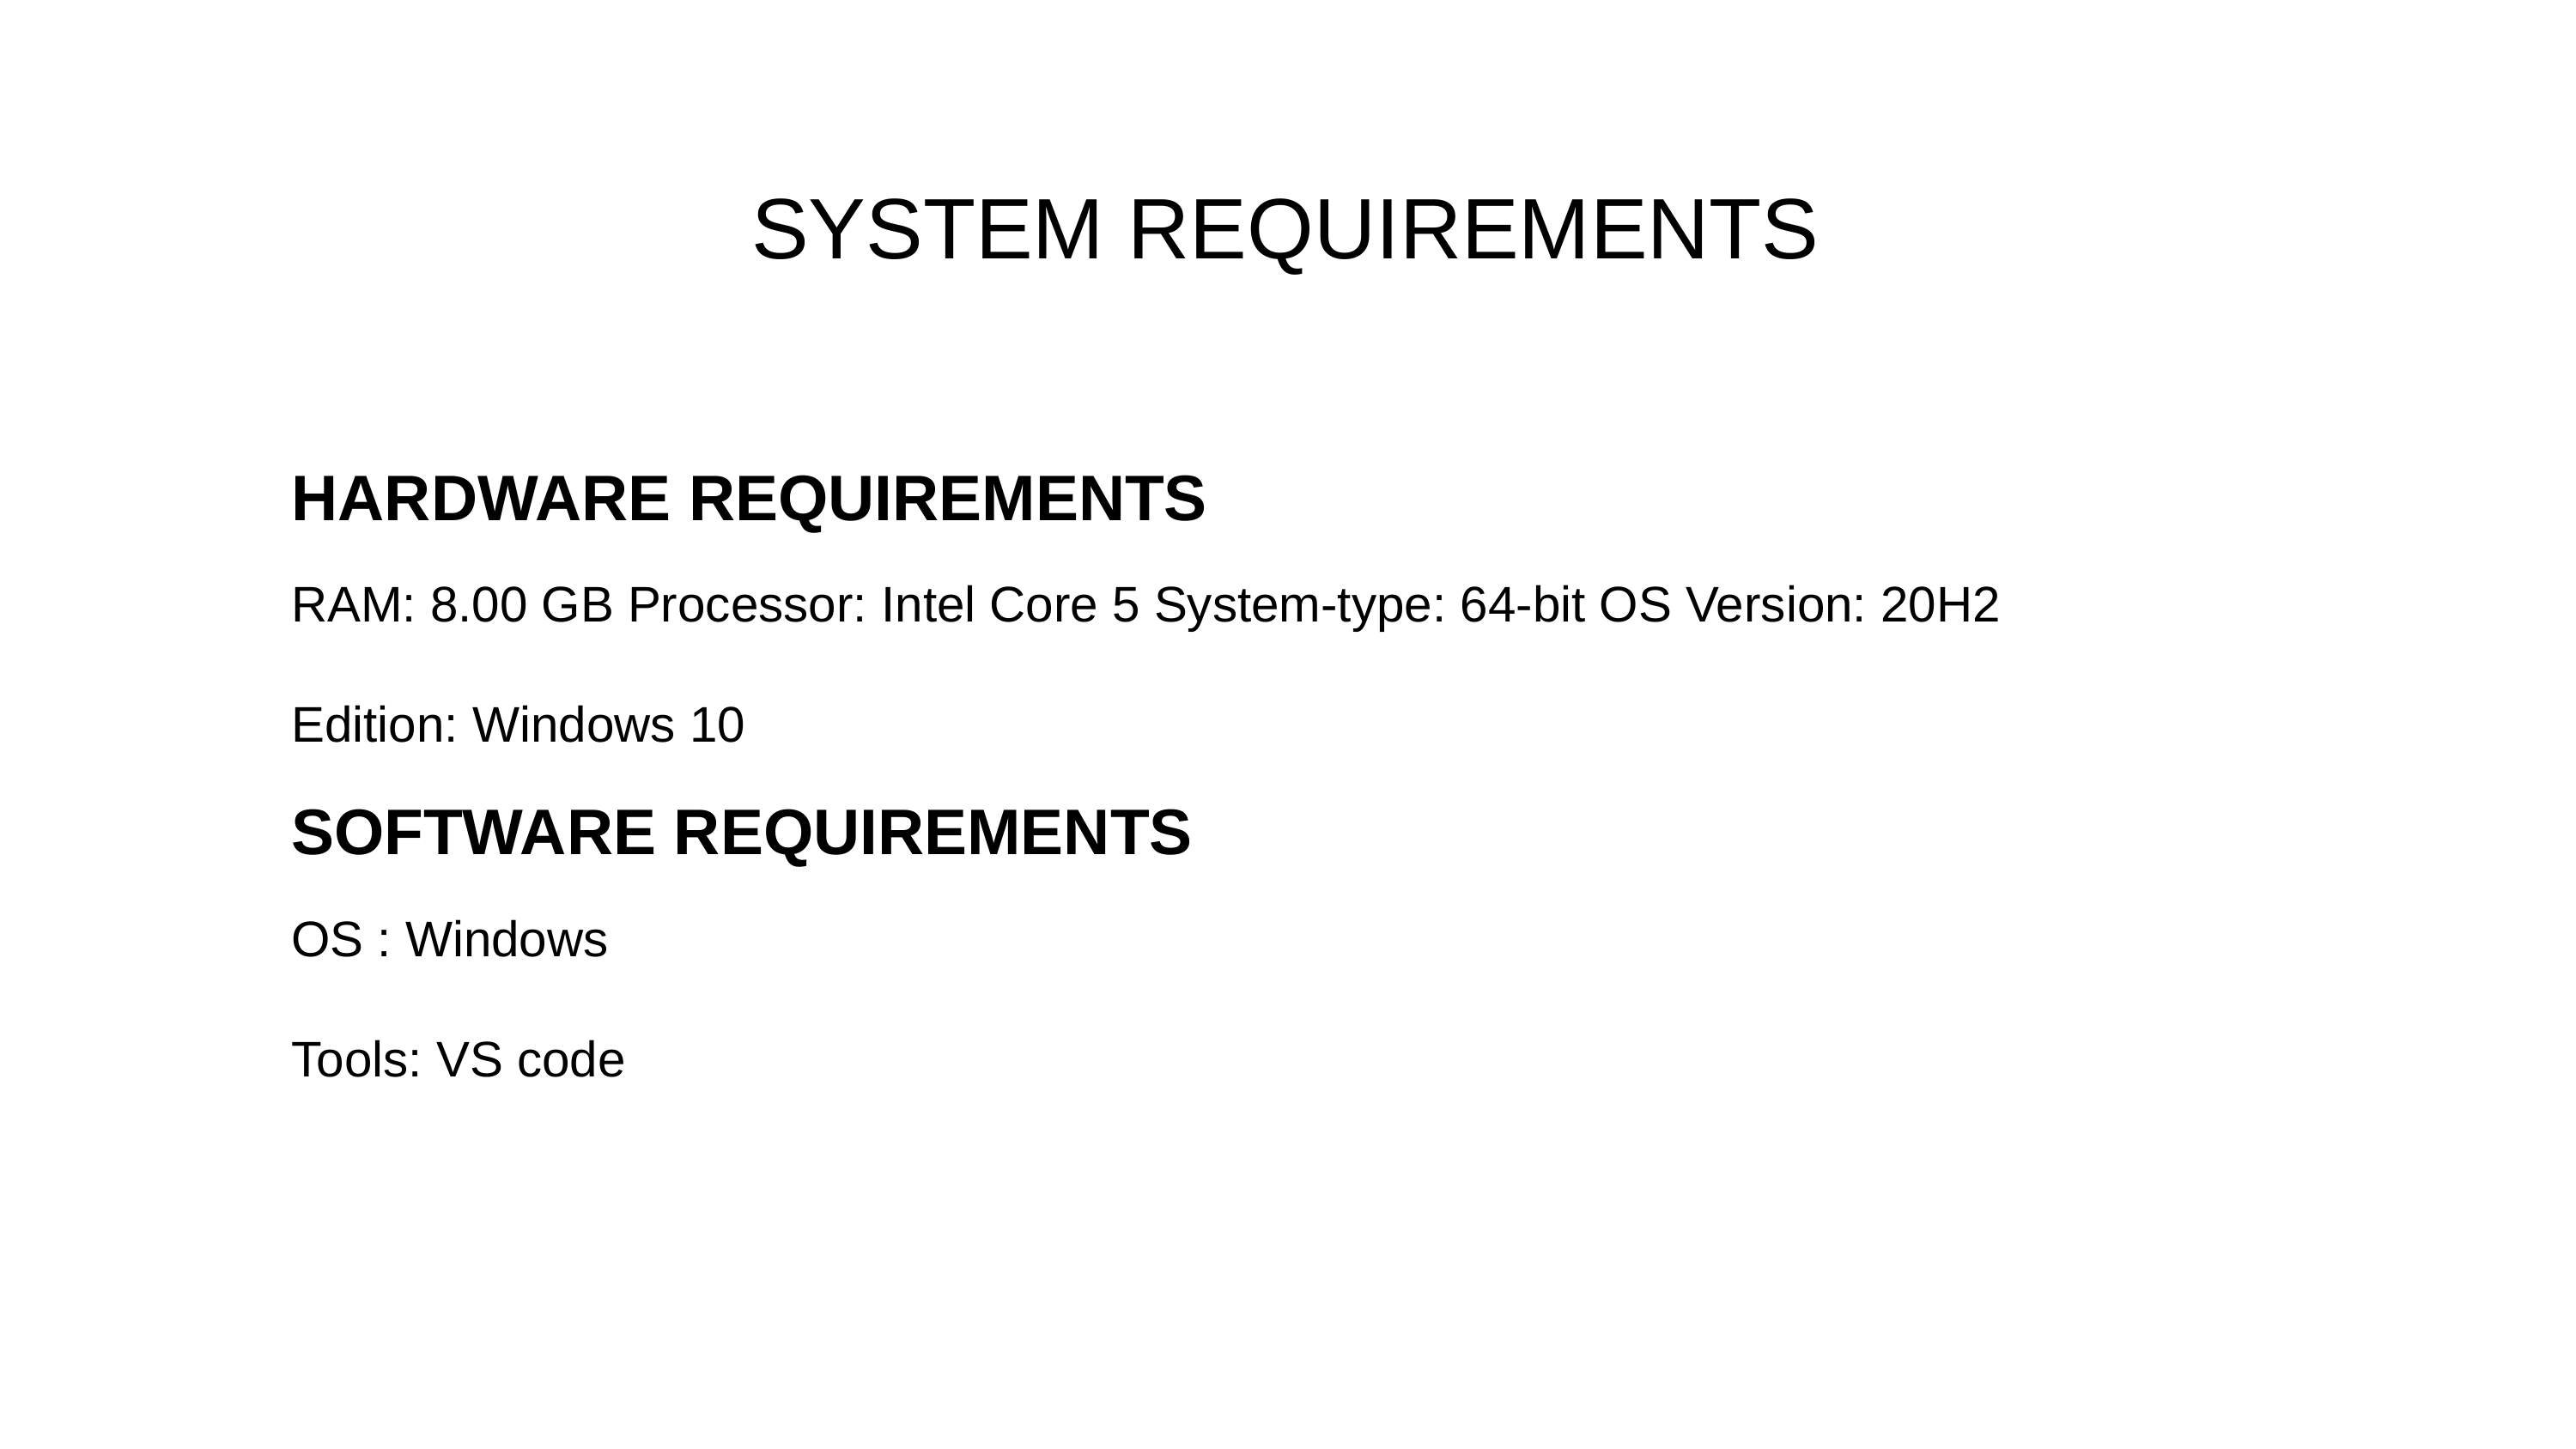

SYSTEM REQUIREMENTS

HARDWARE REQUIREMENTS

RAM: 8.00 GB Processor: Intel Core 5 System-type: 64-bit OS Version: 20H2

Edition: Windows 10

SOFTWARE REQUIREMENTS

OS : Windows

Tools: VS code